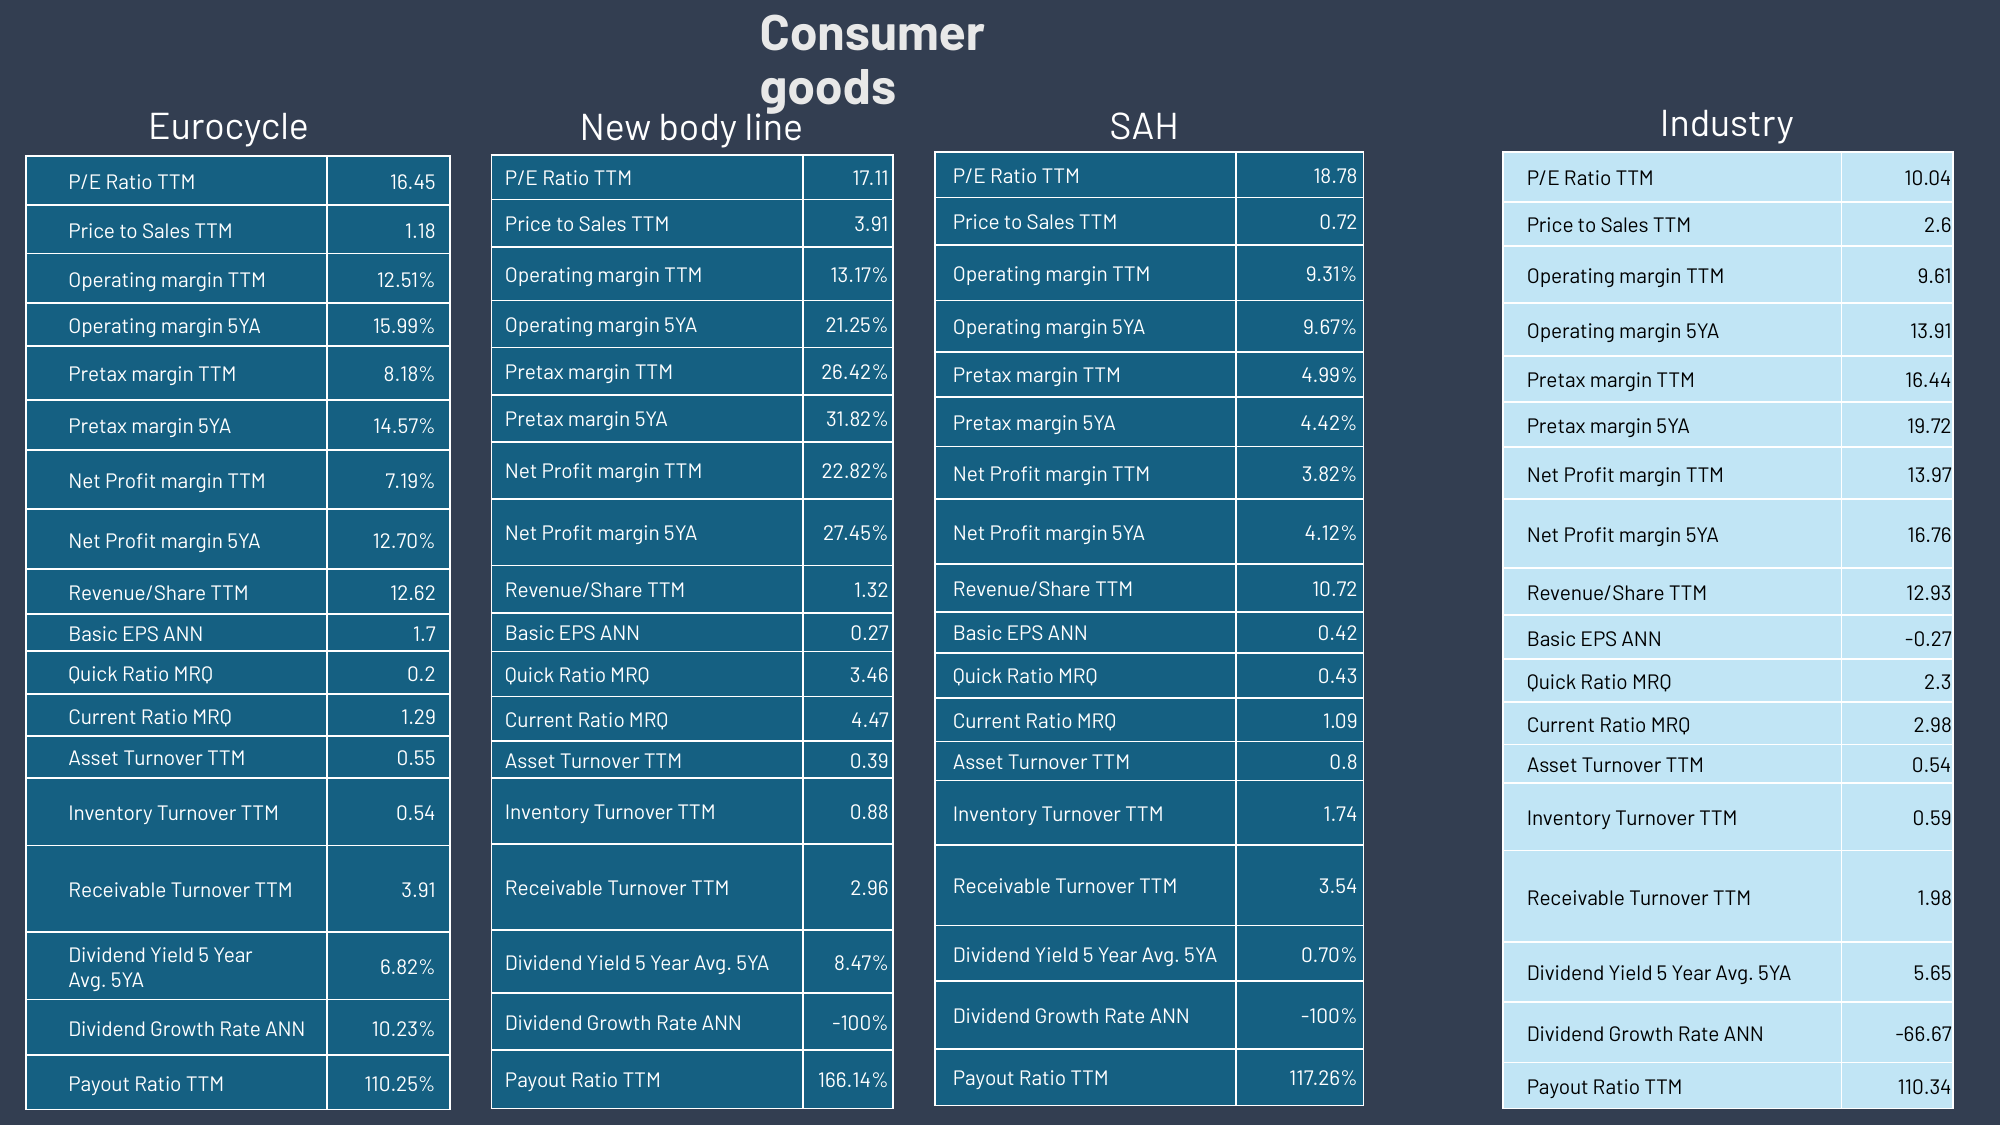

# Consumer goods
Industry
Eurocycle
SAH
New body line
| P/E Ratio TTM | 18.78 |
| --- | --- |
| Price to Sales TTM | 0.72 |
| Operating margin TTM | 9.31% |
| Operating margin 5YA | 9.67% |
| Pretax margin TTM | 4.99% |
| Pretax margin 5YA | 4.42% |
| Net Profit margin TTM | 3.82% |
| Net Profit margin 5YA | 4.12% |
| Revenue/Share TTM | 10.72 |
| Basic EPS ANN | 0.42 |
| Quick Ratio MRQ | 0.43 |
| Current Ratio MRQ | 1.09 |
| Asset Turnover TTM | 0.8 |
| Inventory Turnover TTM | 1.74 |
| Receivable Turnover TTM | 3.54 |
| Dividend Yield 5 Year Avg. 5YA | 0.70% |
| Dividend Growth Rate ANN | -100% |
| Payout Ratio TTM | 117.26% |
| P/E Ratio TTM | 10.04 |
| --- | --- |
| Price to Sales TTM | 2.6 |
| Operating margin TTM | 9.61 |
| Operating margin 5YA | 13.91 |
| Pretax margin TTM | 16.44 |
| Pretax margin 5YA | 19.72 |
| Net Profit margin TTM | 13.97 |
| Net Profit margin 5YA | 16.76 |
| Revenue/Share TTM | 12.93 |
| Basic EPS ANN | -0.27 |
| Quick Ratio MRQ | 2.3 |
| Current Ratio MRQ | 2.98 |
| Asset Turnover TTM | 0.54 |
| Inventory Turnover TTM | 0.59 |
| Receivable Turnover TTM | 1.98 |
| Dividend Yield 5 Year Avg. 5YA | 5.65 |
| Dividend Growth Rate ANN | -66.67 |
| Payout Ratio TTM | 110.34 |
| P/E Ratio TTM | 17.11 |
| --- | --- |
| Price to Sales TTM | 3.91 |
| Operating margin TTM | 13.17% |
| Operating margin 5YA | 21.25% |
| Pretax margin TTM | 26.42% |
| Pretax margin 5YA | 31.82% |
| Net Profit margin TTM | 22.82% |
| Net Profit margin 5YA | 27.45% |
| Revenue/Share TTM | 1.32 |
| Basic EPS ANN | 0.27 |
| Quick Ratio MRQ | 3.46 |
| Current Ratio MRQ | 4.47 |
| Asset Turnover TTM | 0.39 |
| Inventory Turnover TTM | 0.88 |
| Receivable Turnover TTM | 2.96 |
| Dividend Yield 5 Year Avg. 5YA | 8.47% |
| Dividend Growth Rate ANN | -100% |
| Payout Ratio TTM | 166.14% |
| P/E Ratio TTM | 16.45 |
| --- | --- |
| Price to Sales TTM | 1.18 |
| Operating margin TTM | 12.51% |
| Operating margin 5YA | 15.99% |
| Pretax margin TTM | 8.18% |
| Pretax margin 5YA | 14.57% |
| Net Profit margin TTM | 7.19% |
| Net Profit margin 5YA | 12.70% |
| Revenue/Share TTM | 12.62 |
| Basic EPS ANN | 1.7 |
| Quick Ratio MRQ | 0.2 |
| Current Ratio MRQ | 1.29 |
| Asset Turnover TTM | 0.55 |
| Inventory Turnover TTM | 0.54 |
| Receivable Turnover TTM | 3.91 |
| Dividend Yield 5 Year Avg. 5YA | 6.82% |
| Dividend Growth Rate ANN | 10.23% |
| Payout Ratio TTM | 110.25% |